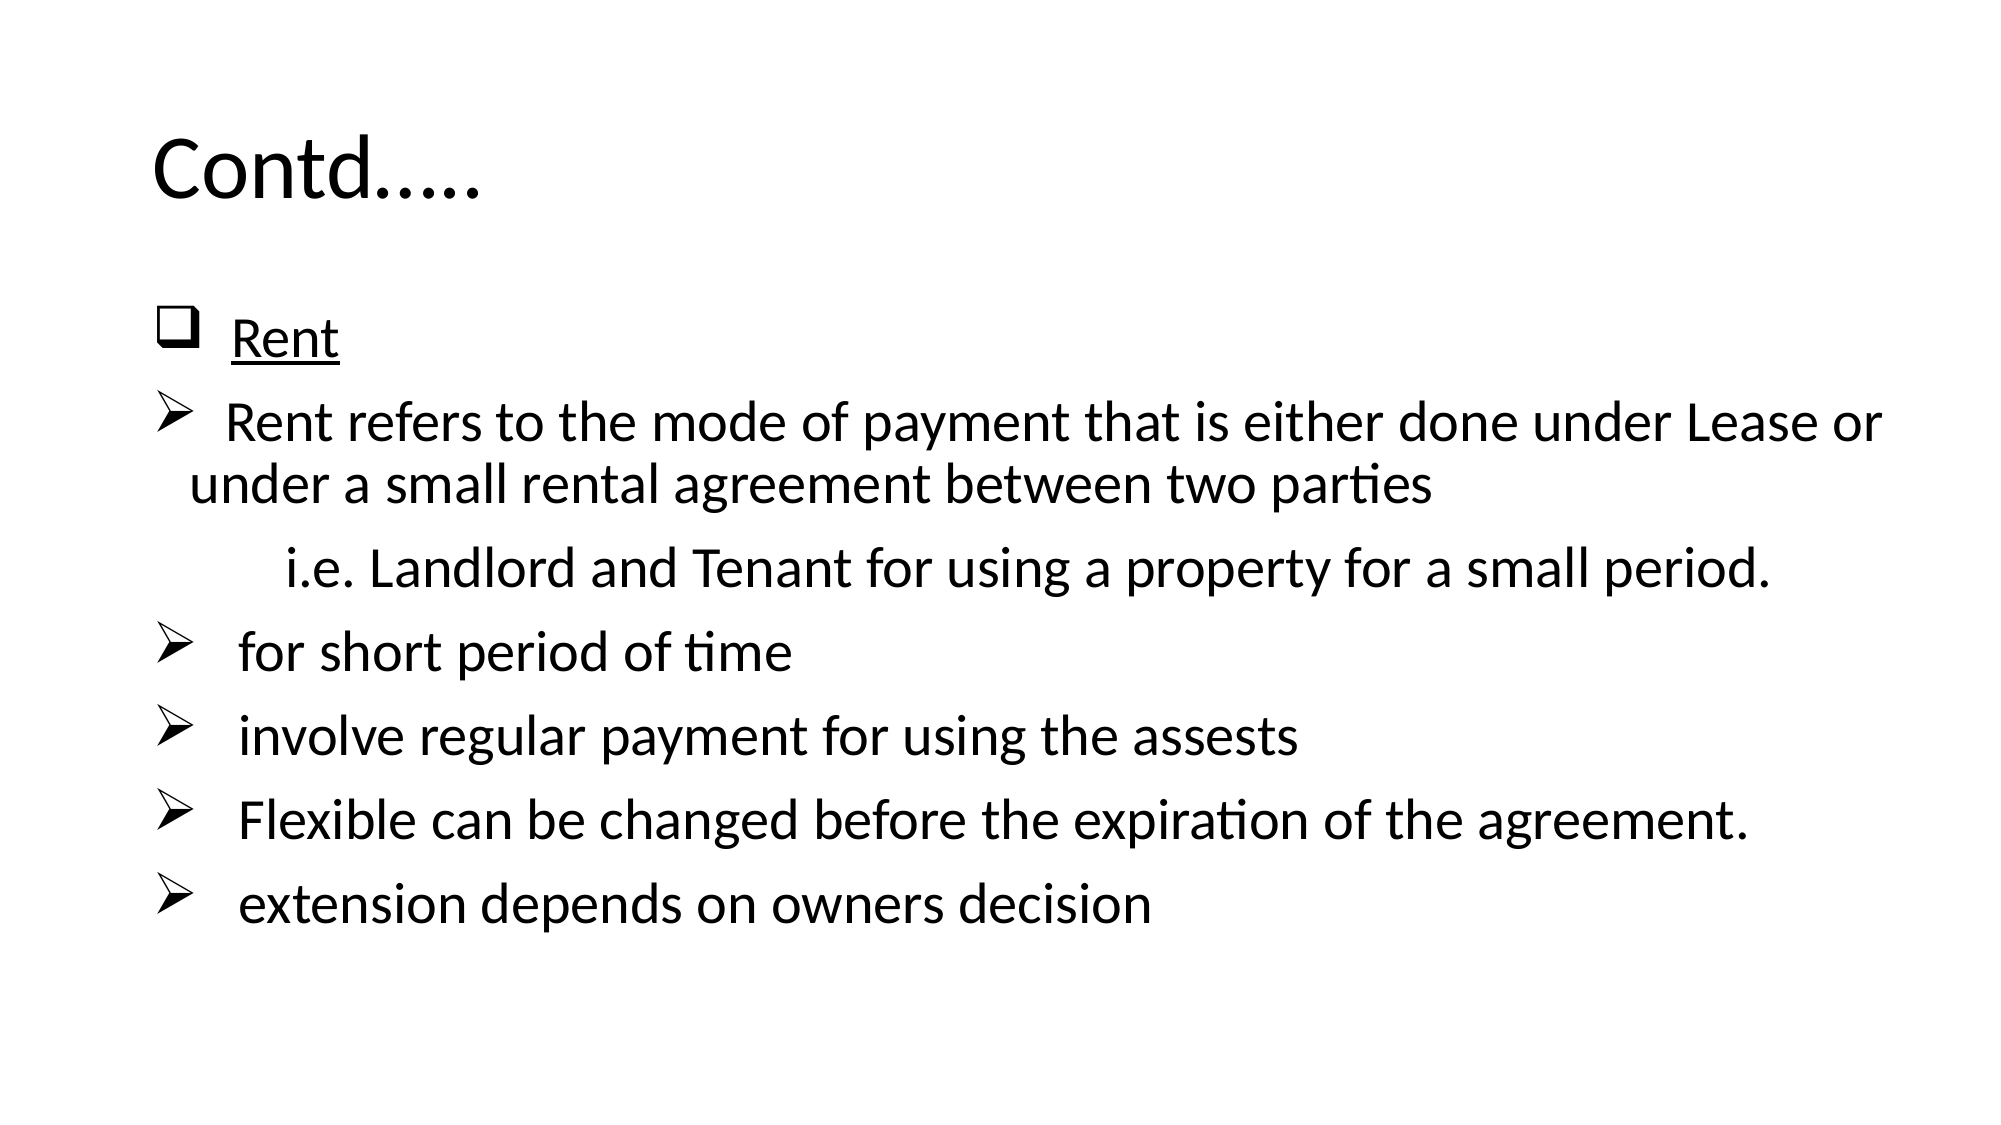

# Contd…..
  Rent
  Rent refers to the mode of payment that is either done under Lease or under a small rental agreement between two parties
          i.e. Landlord and Tenant for using a property for a small period.
   for short period of time
   involve regular payment for using the assests
   Flexible can be changed before the expiration of the agreement.
   extension depends on owners decision